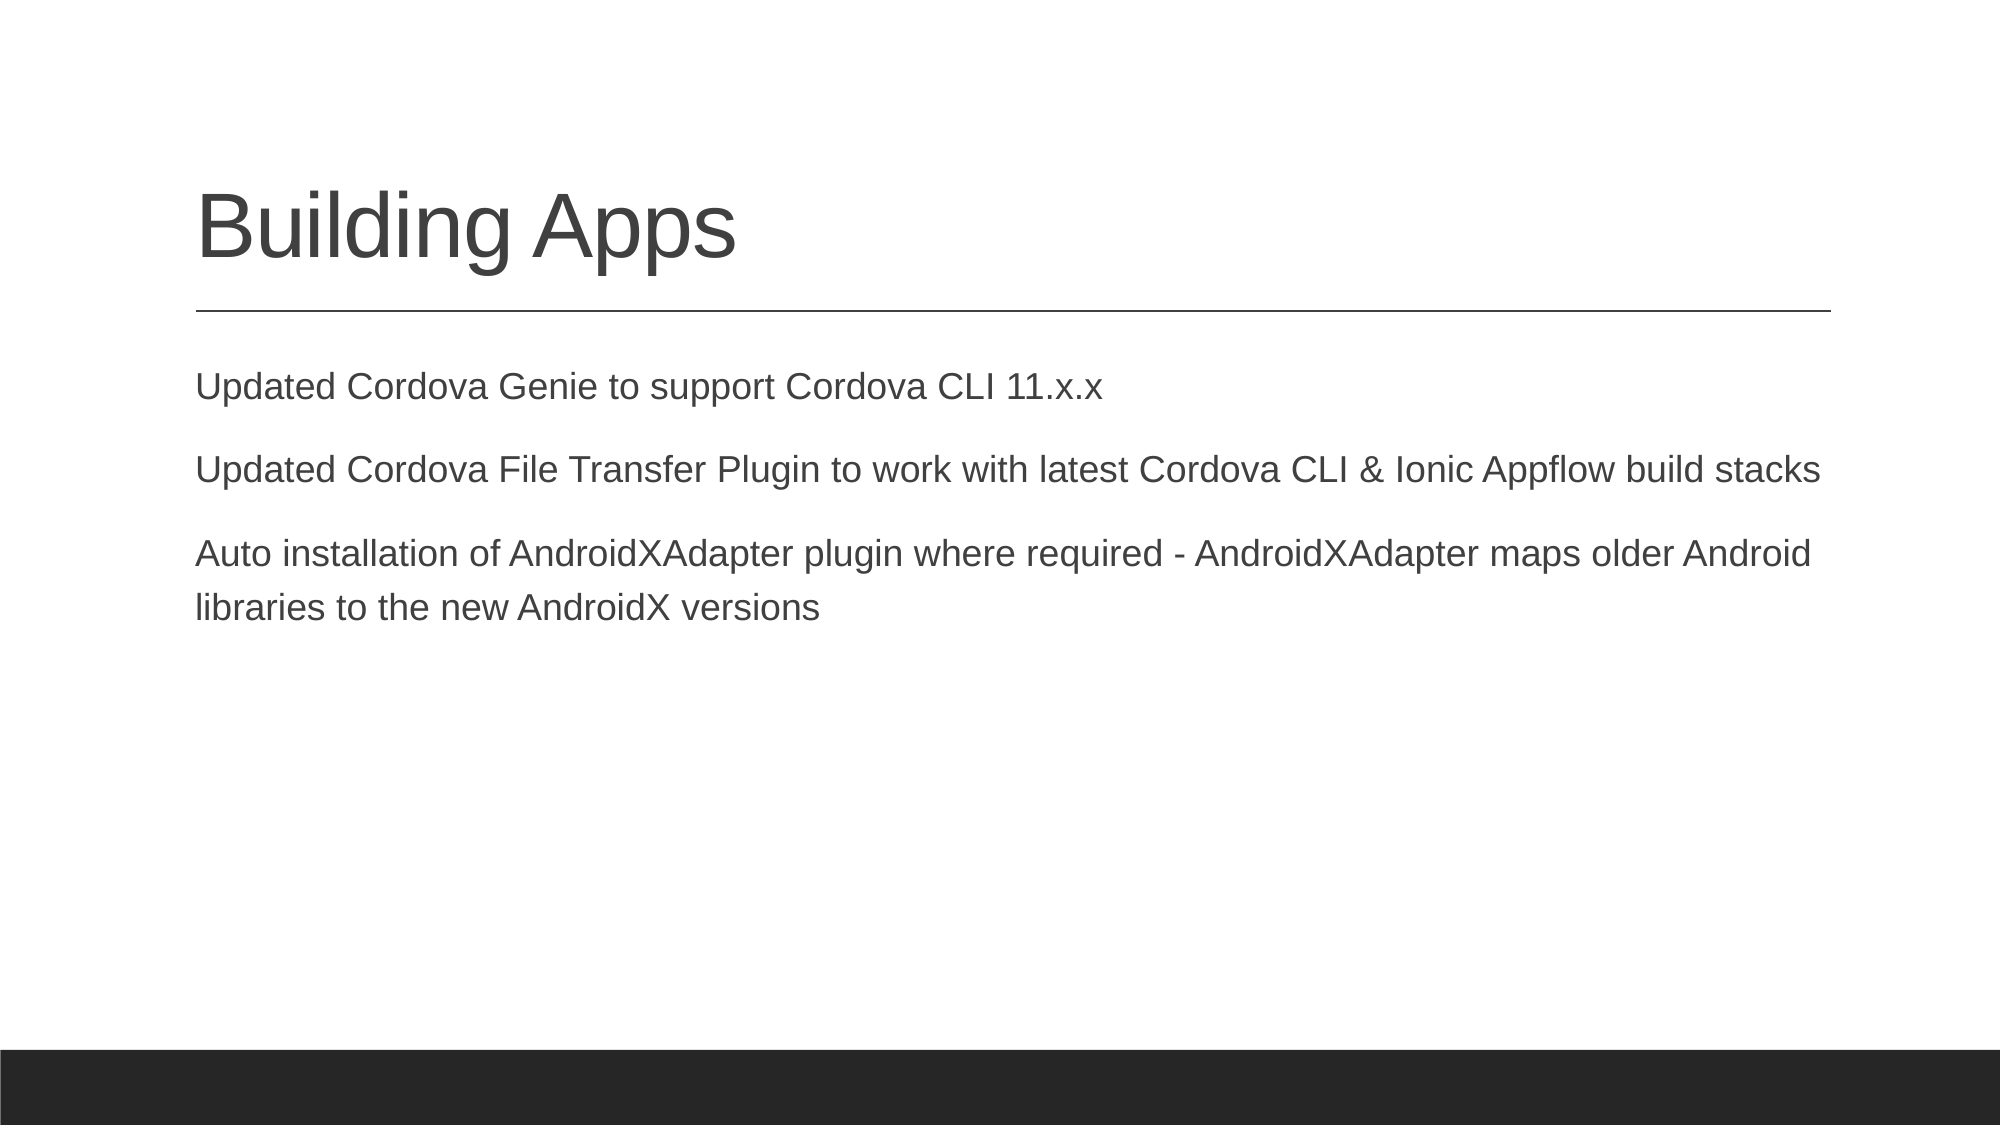

# Building Apps
Updated Cordova Genie to support Cordova CLI 11.x.x
Updated Cordova File Transfer Plugin to work with latest Cordova CLI & Ionic Appflow build stacks
Auto installation of AndroidXAdapter plugin where required - AndroidXAdapter maps older Android libraries to the new AndroidX versions